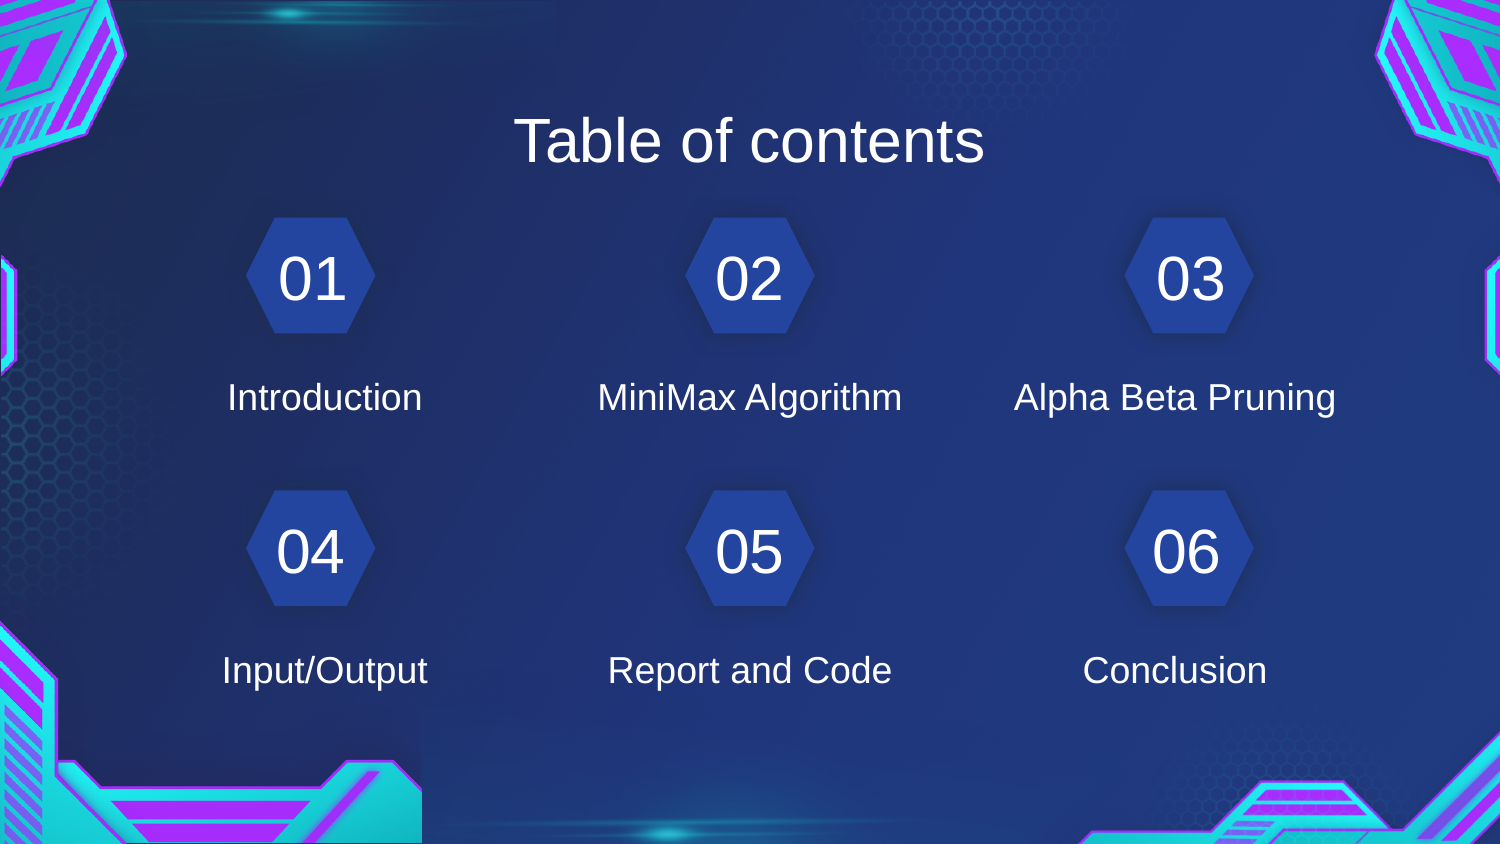

# Table of contents

01
02
03
MiniMax Algorithm
Introduction
Alpha Beta Pruning

04
05
06
Input/Output
Report and Code
Conclusion